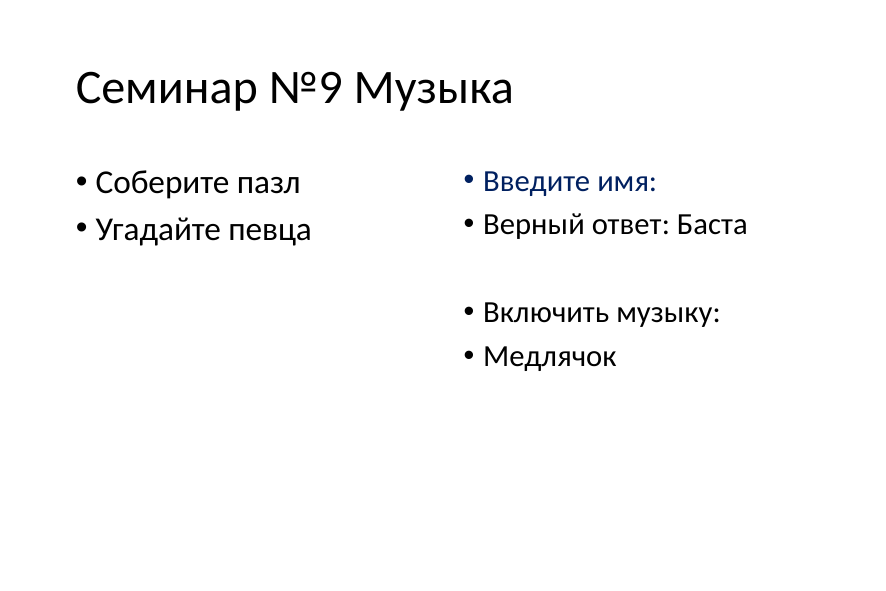

# Семинар №9 Музыка
Соберите пазл
Угадайте певца

Введите имя:
Верный ответ: Баста

Включить музыку:
Медлячок